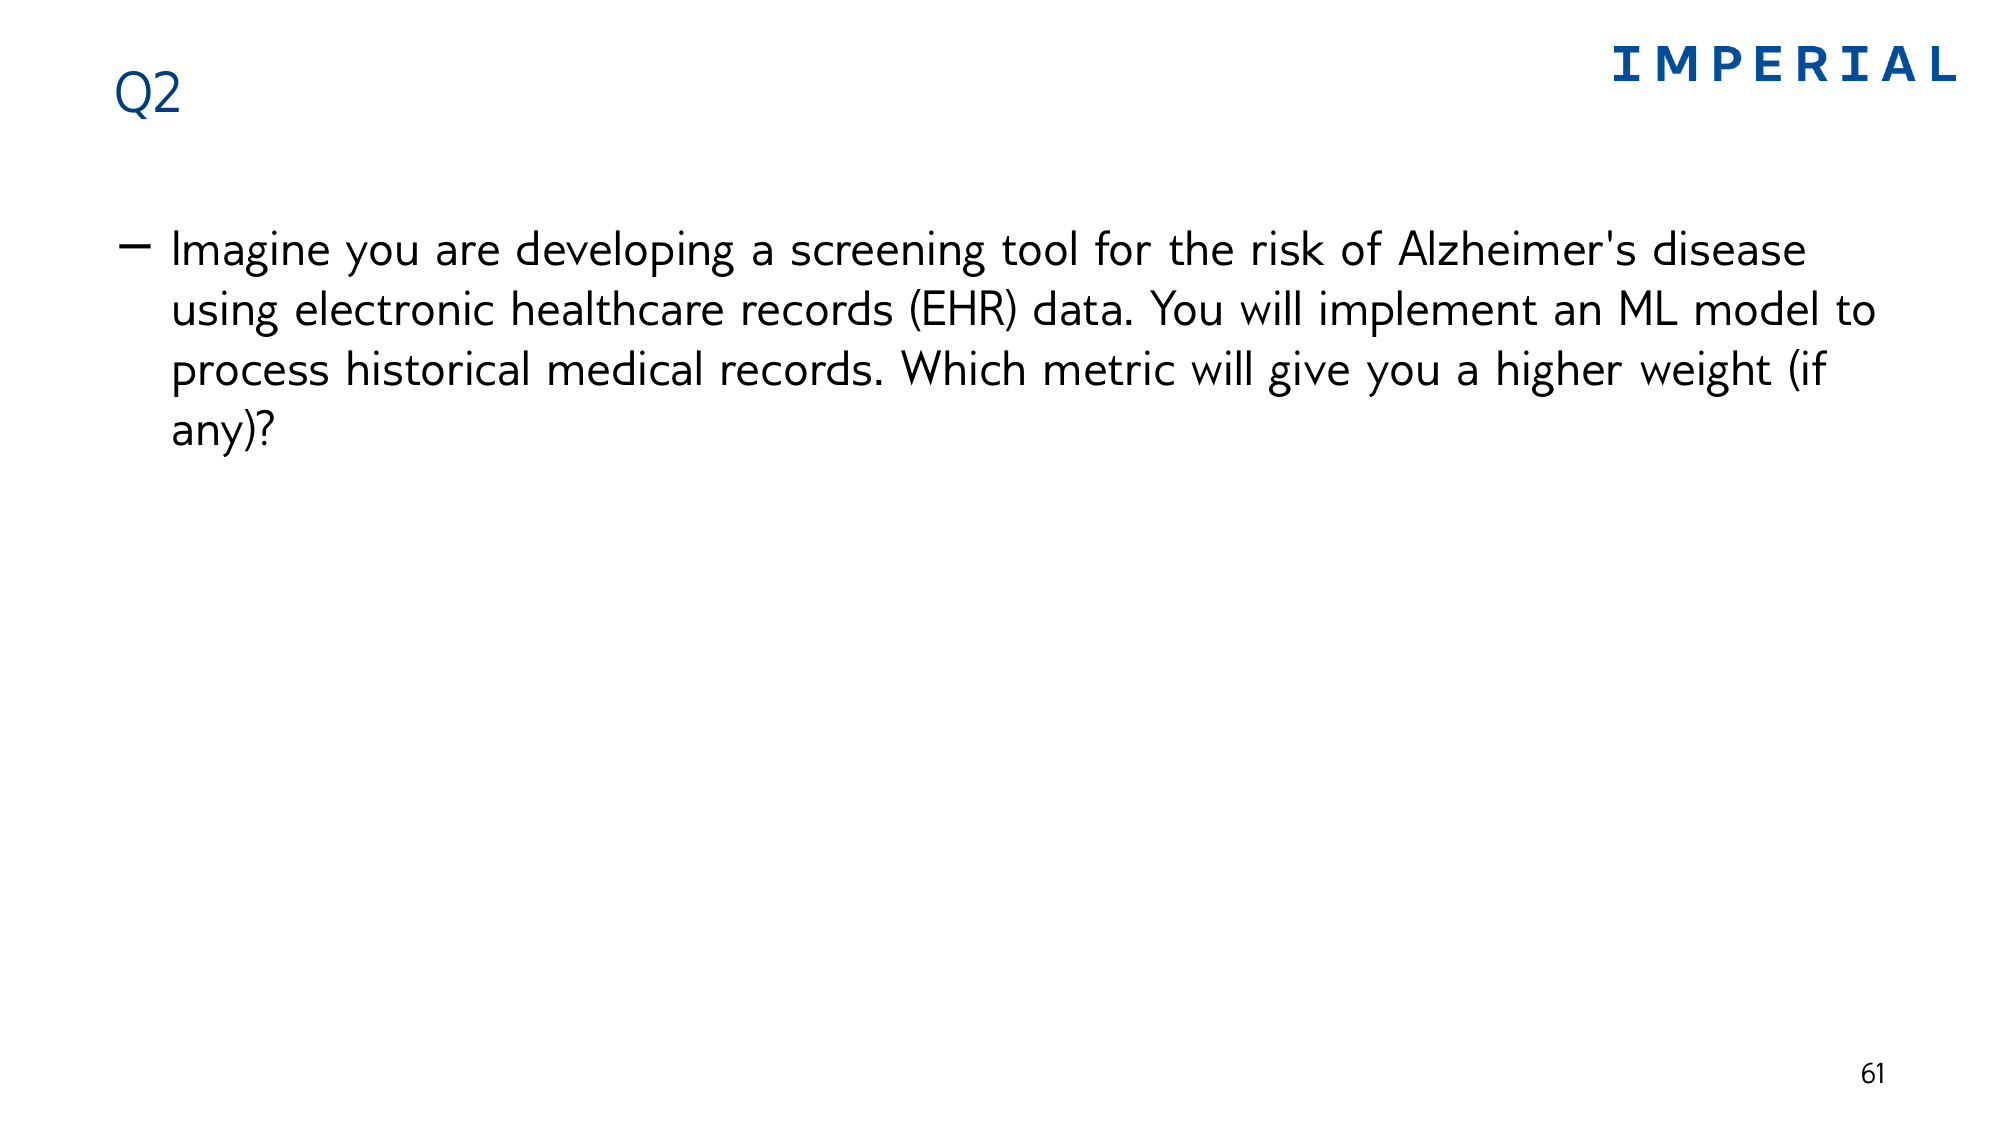

# Q2
Imagine you are developing a screening tool for the risk of Alzheimer's disease using electronic healthcare records (EHR) data. You will implement an ML model to process historical medical records. Which metric will give you a higher weight (if any)?

61